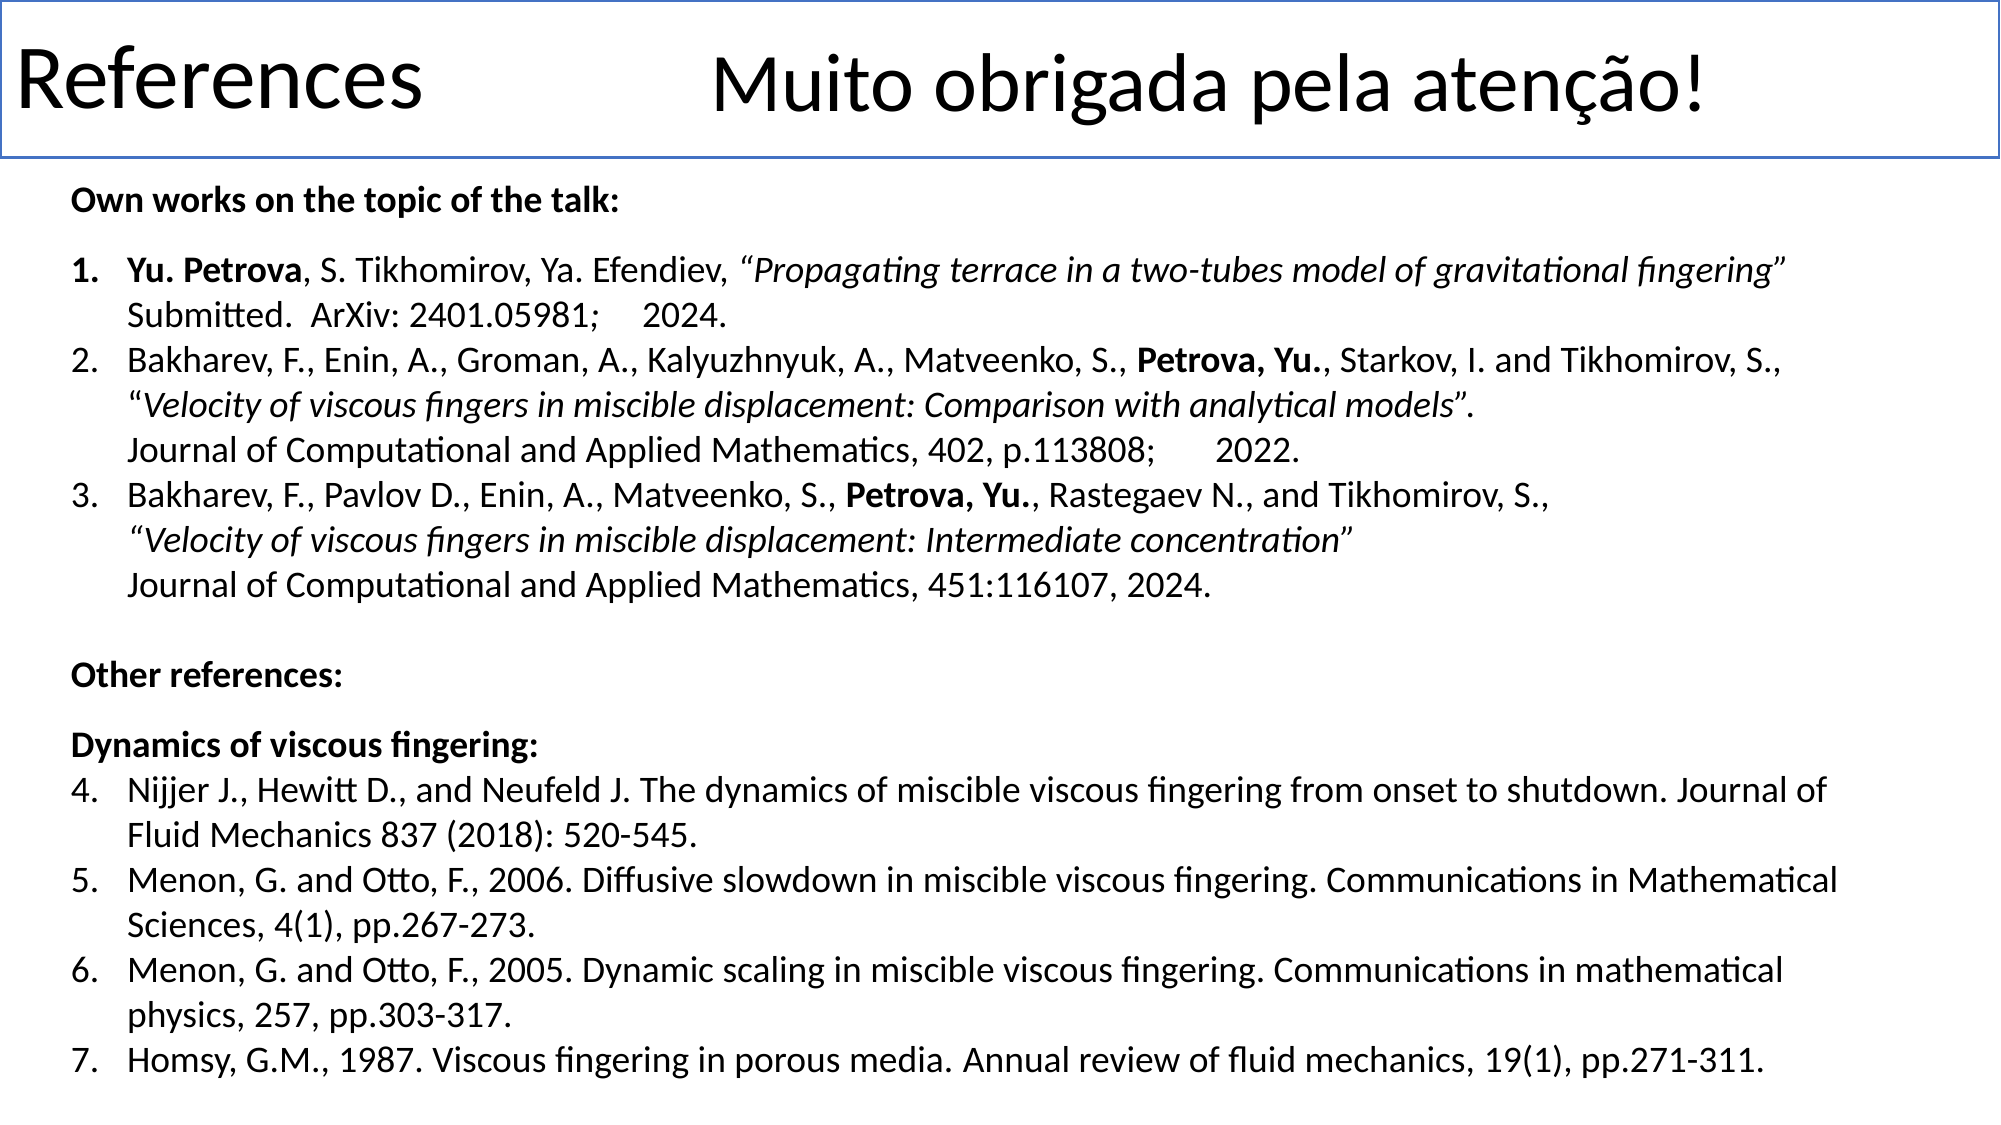

# References
Muito obrigada pela atenção!
Own works on the topic of the talk:
Yu. Petrova, S. Tikhomirov, Ya. Efendiev, “Propagating terrace in a two-tubes model of gravitational fingering” Submitted.  ArXiv: 2401.05981;     2024.
Bakharev, F., Enin, A., Groman, A., Kalyuzhnyuk, A., Matveenko, S., Petrova, Yu., Starkov, I. and Tikhomirov, S., “Velocity of viscous fingers in miscible displacement: Comparison with analytical models”.
Journal of Computational and Applied Mathematics, 402, p.113808;       2022.
Bakharev, F., Pavlov D., Enin, A., Matveenko, S., Petrova, Yu., Rastegaev N., and Tikhomirov, S.,
“Velocity of viscous fingers in miscible displacement: Intermediate concentration”
Journal of Computational and Applied Mathematics, 451:116107, 2024.
Other references:
Dynamics of viscous fingering:
Nijjer J., Hewitt D., and Neufeld J. The dynamics of miscible viscous fingering from onset to shutdown. Journal of Fluid Mechanics 837 (2018): 520-545.
Menon, G. and Otto, F., 2006. Diffusive slowdown in miscible viscous fingering. Communications in Mathematical Sciences, 4(1), pp.267-273.
Menon, G. and Otto, F., 2005. Dynamic scaling in miscible viscous fingering. Communications in mathematical physics, 257, pp.303-317.
Homsy, G.M., 1987. Viscous fingering in porous media. Annual review of fluid mechanics, 19(1), pp.271-311.